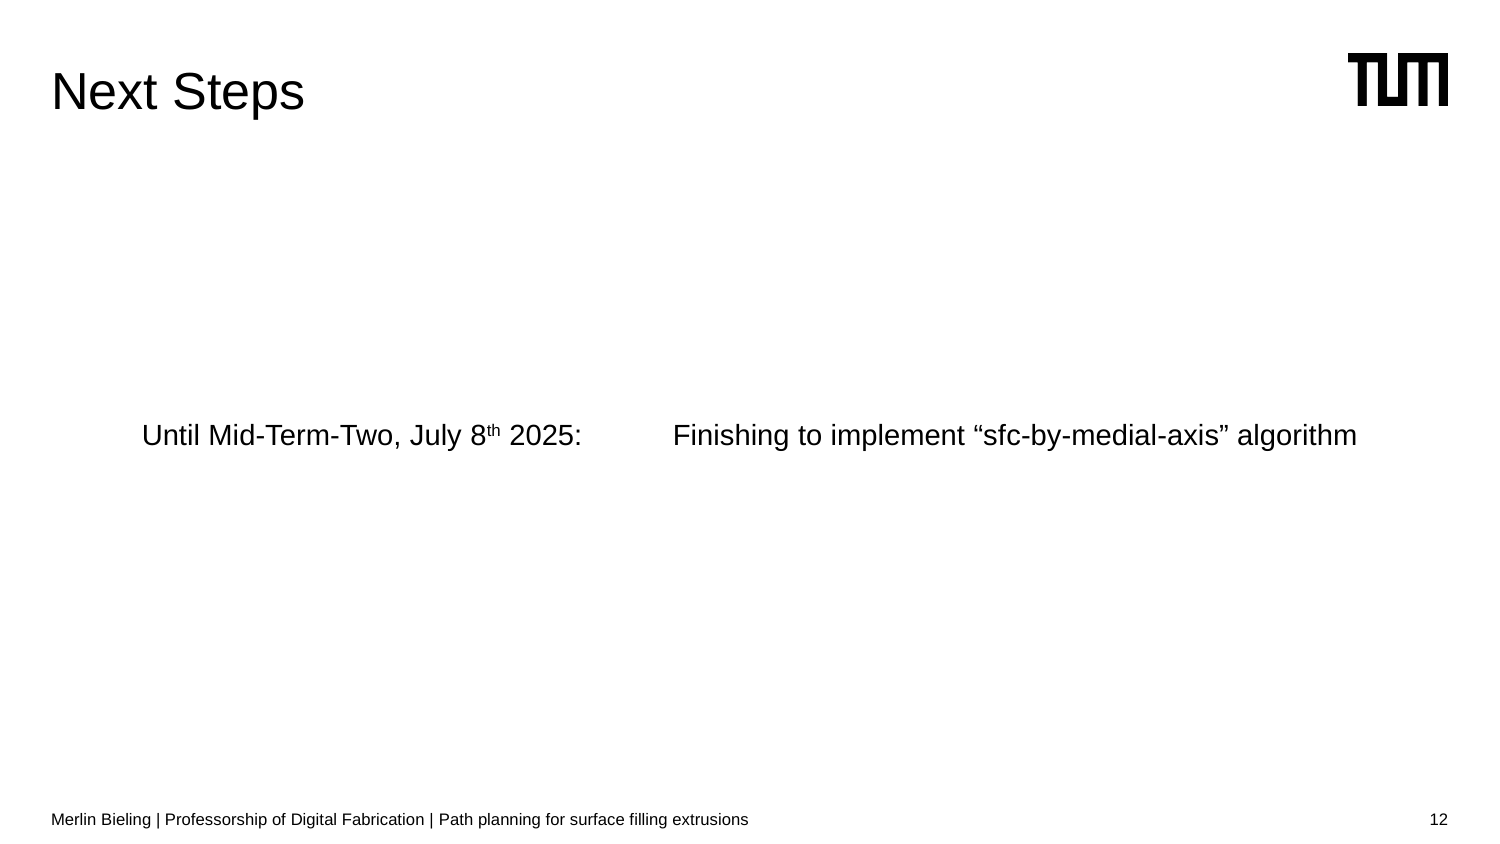

# Next Steps

Until Mid-Term-Two, July 8th 2025:           Finishing to implement “sfc-by-medial-axis” algorithm
Merlin Bieling | Professorship of Digital Fabrication | Path planning for surface filling extrusions
12